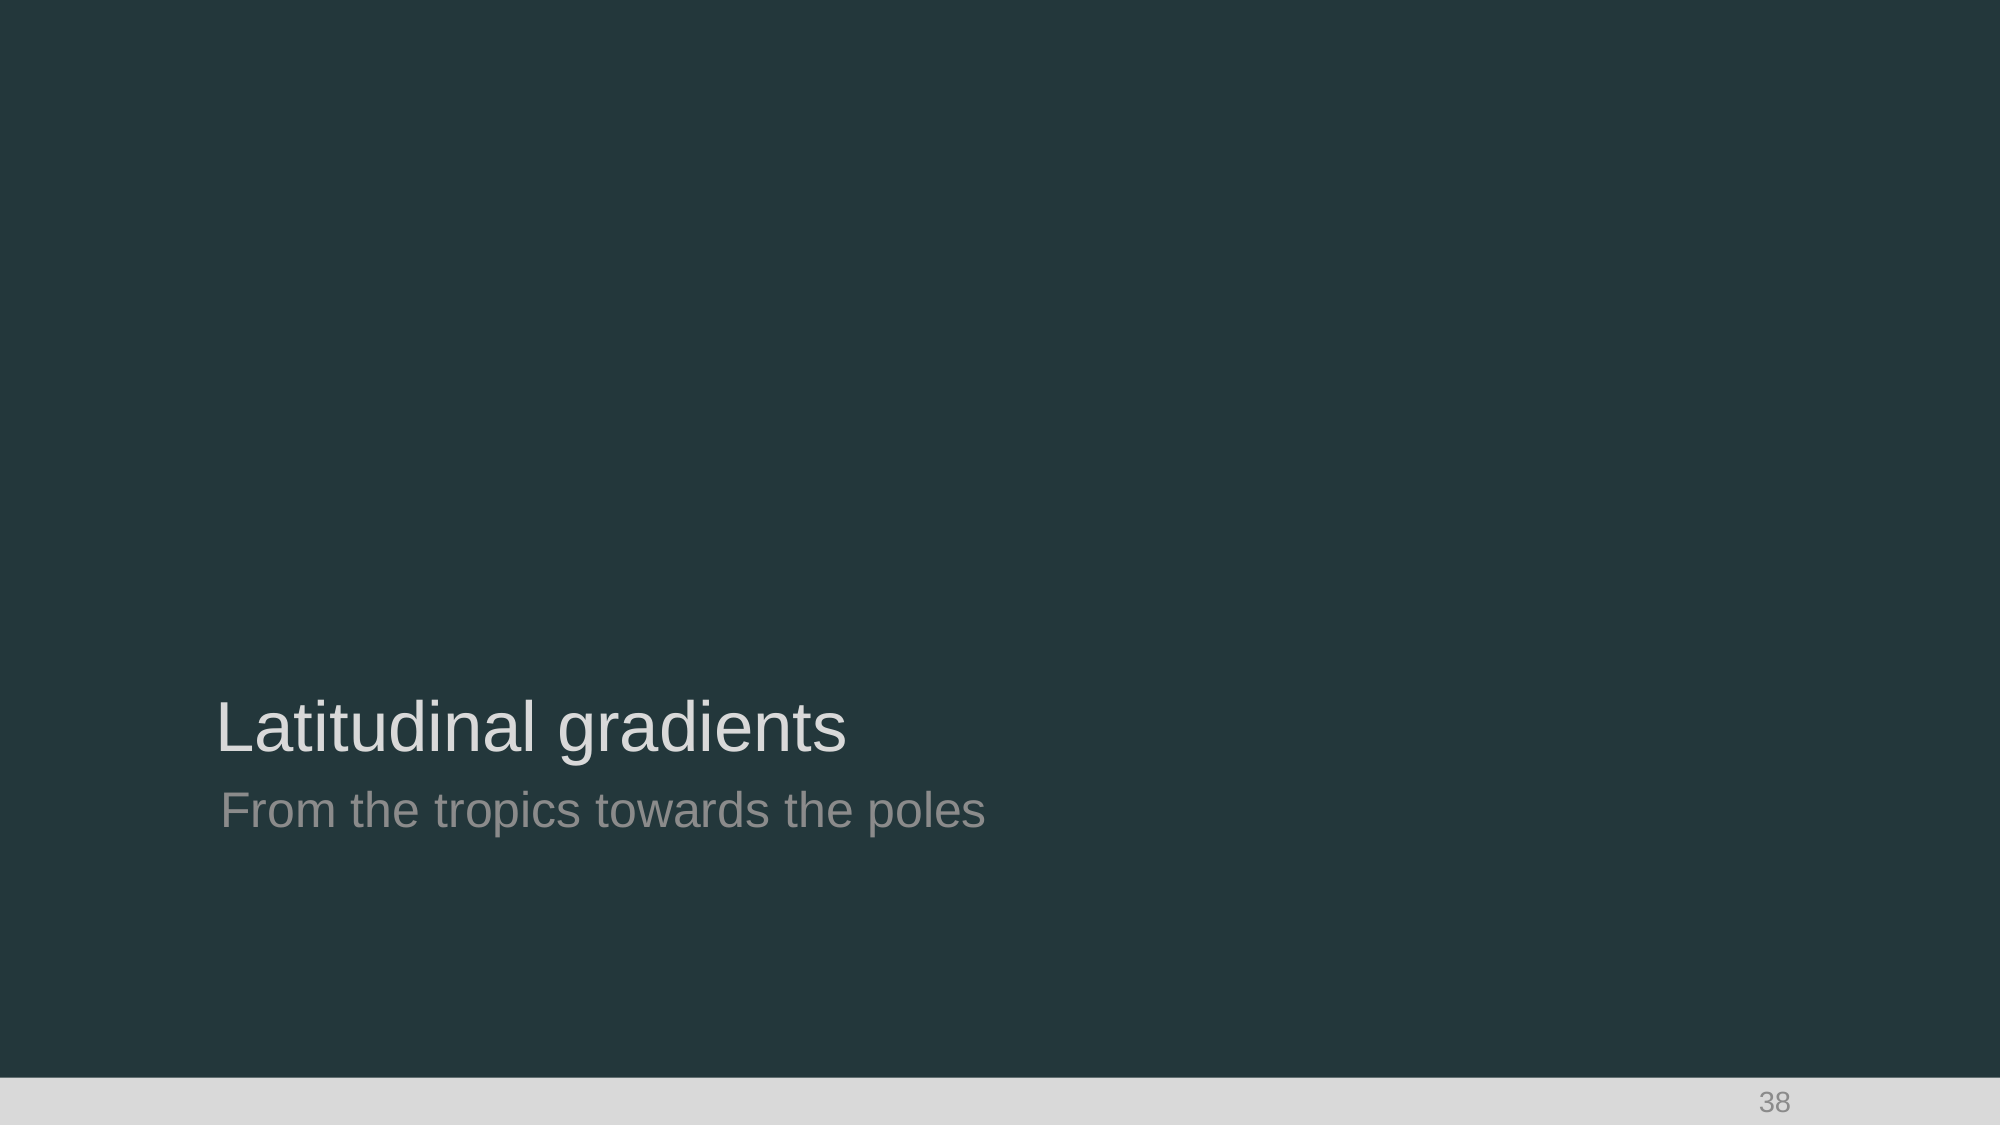

# Latitudinal gradients
From the tropics towards the poles

38